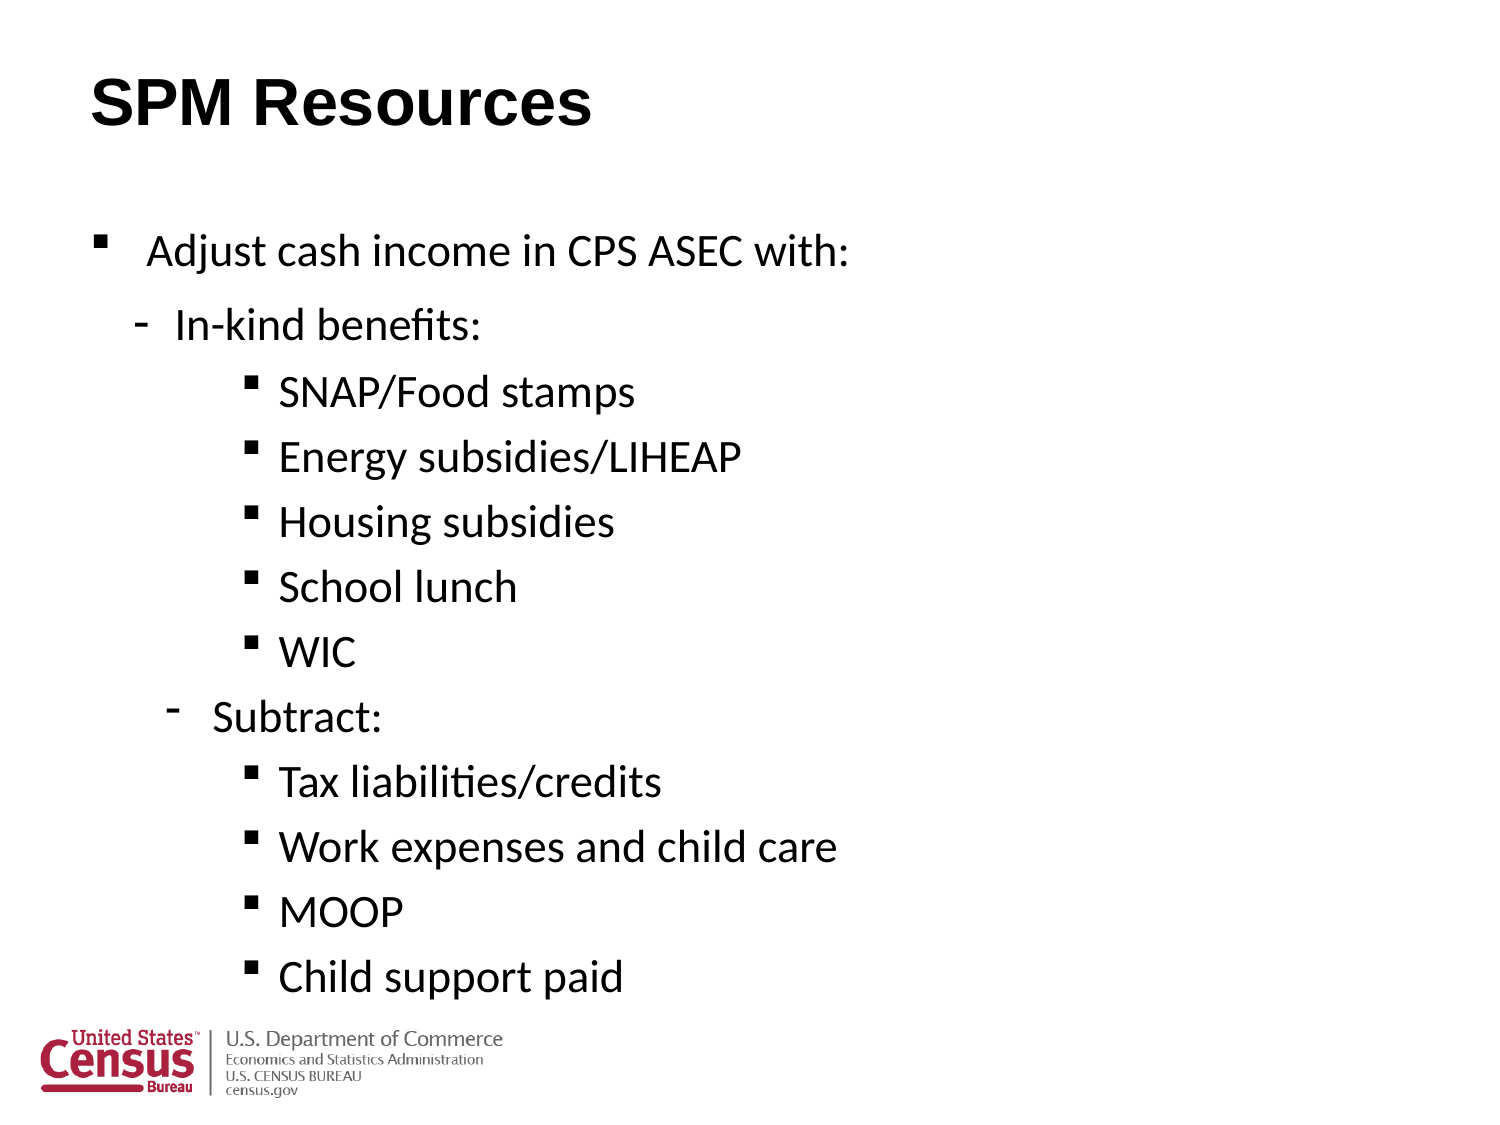

# SPM Resources
Adjust cash income in CPS ASEC with:
    -  In-kind benefits:
SNAP/Food stamps
Energy subsidies/LIHEAP
Housing subsidies
School lunch
WIC
Subtract:
Tax liabilities/credits
Work expenses and child care
MOOP
Child support paid